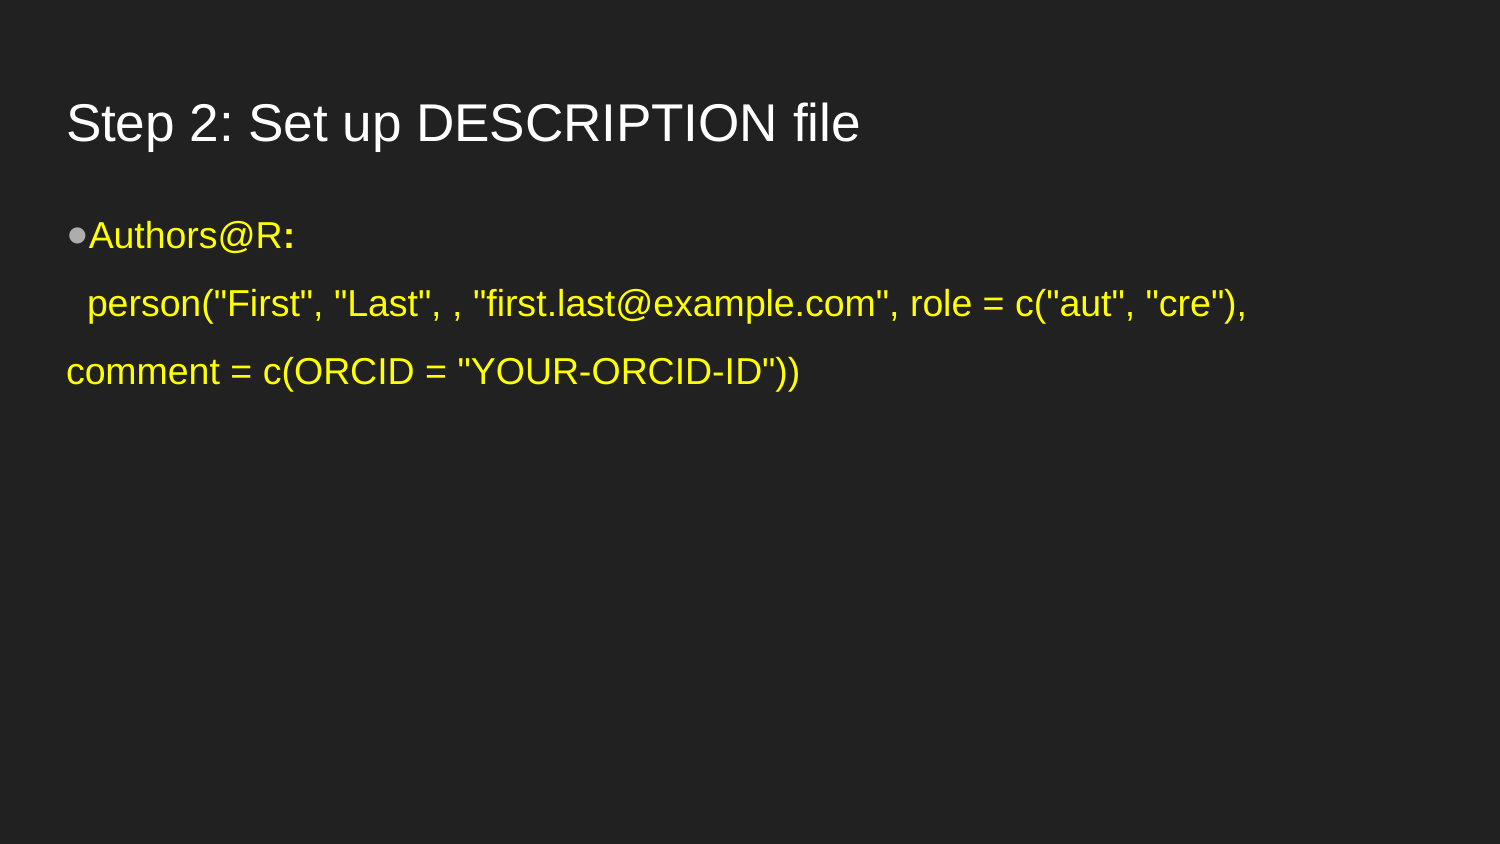

# Step 2: Set up DESCRIPTION file
Authors@R:
  person("First", "Last", , "first.last@example.com", role = c("aut", "cre"),
comment = c(ORCID = "YOUR-ORCID-ID"))